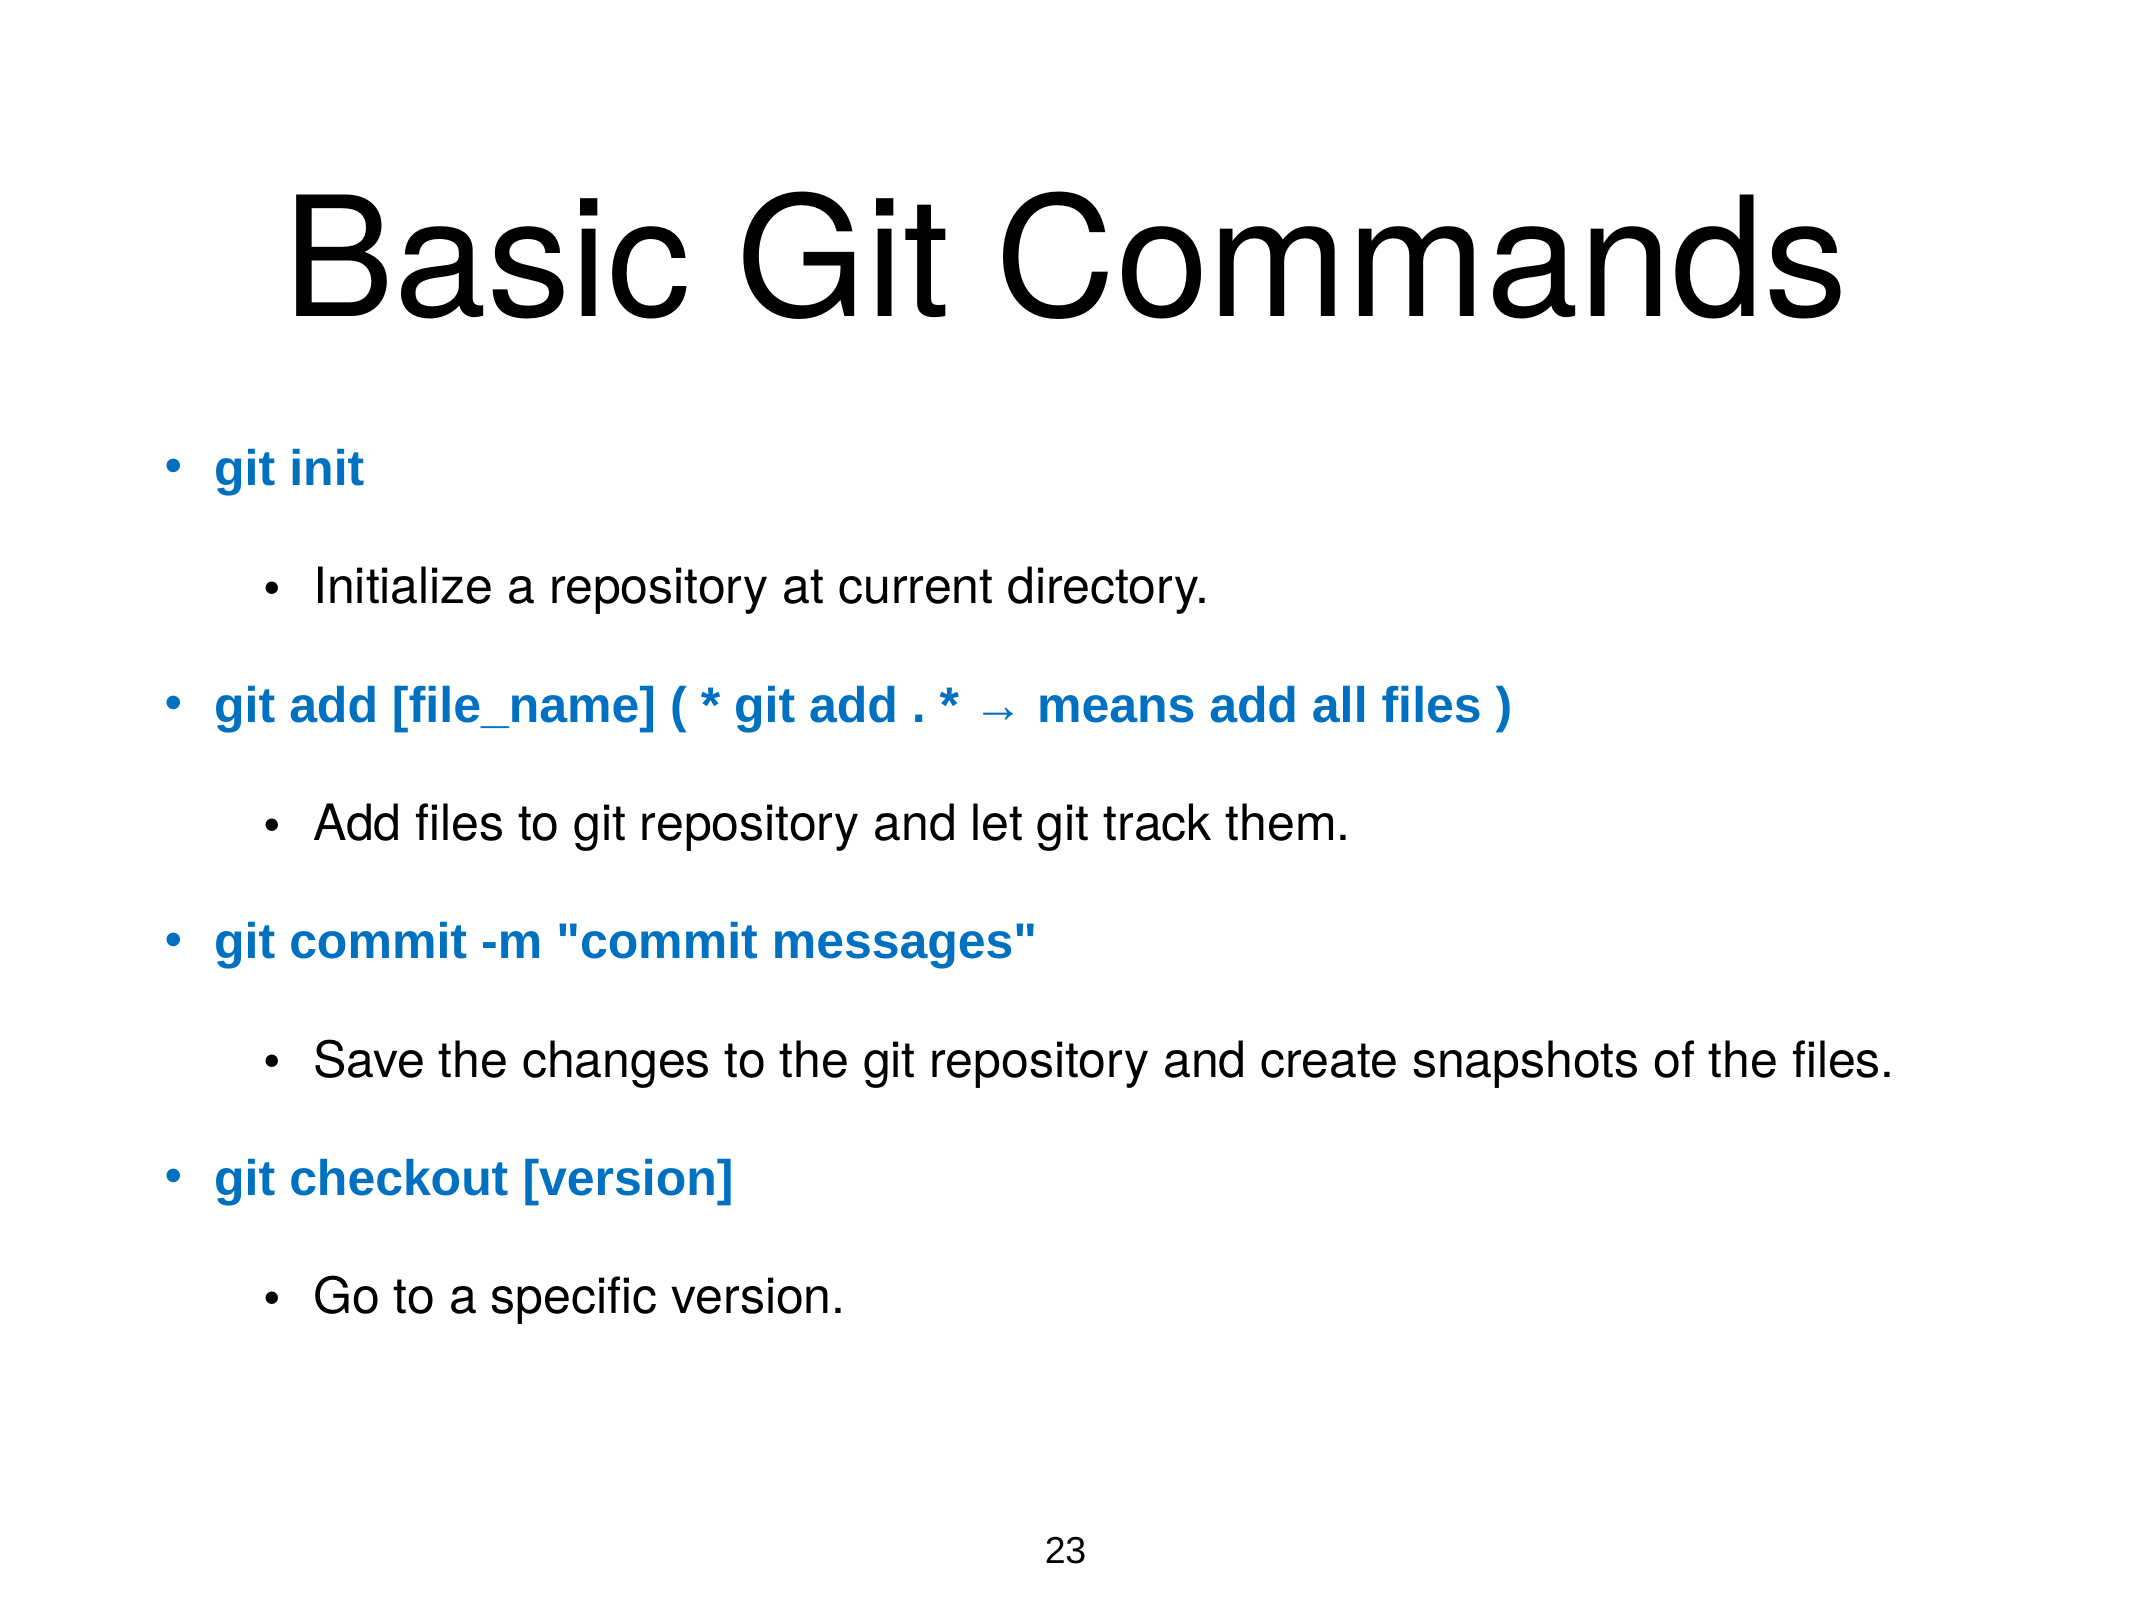

# Basic Git Commands
git init
Initialize a repository at current directory.
git add [file_name] ( * git add . * → means add all files )
Add files to git repository and let git track them.
git commit -m "commit messages"
Save the changes to the git repository and create snapshots of the files.
git checkout [version]
Go to a specific version.
23